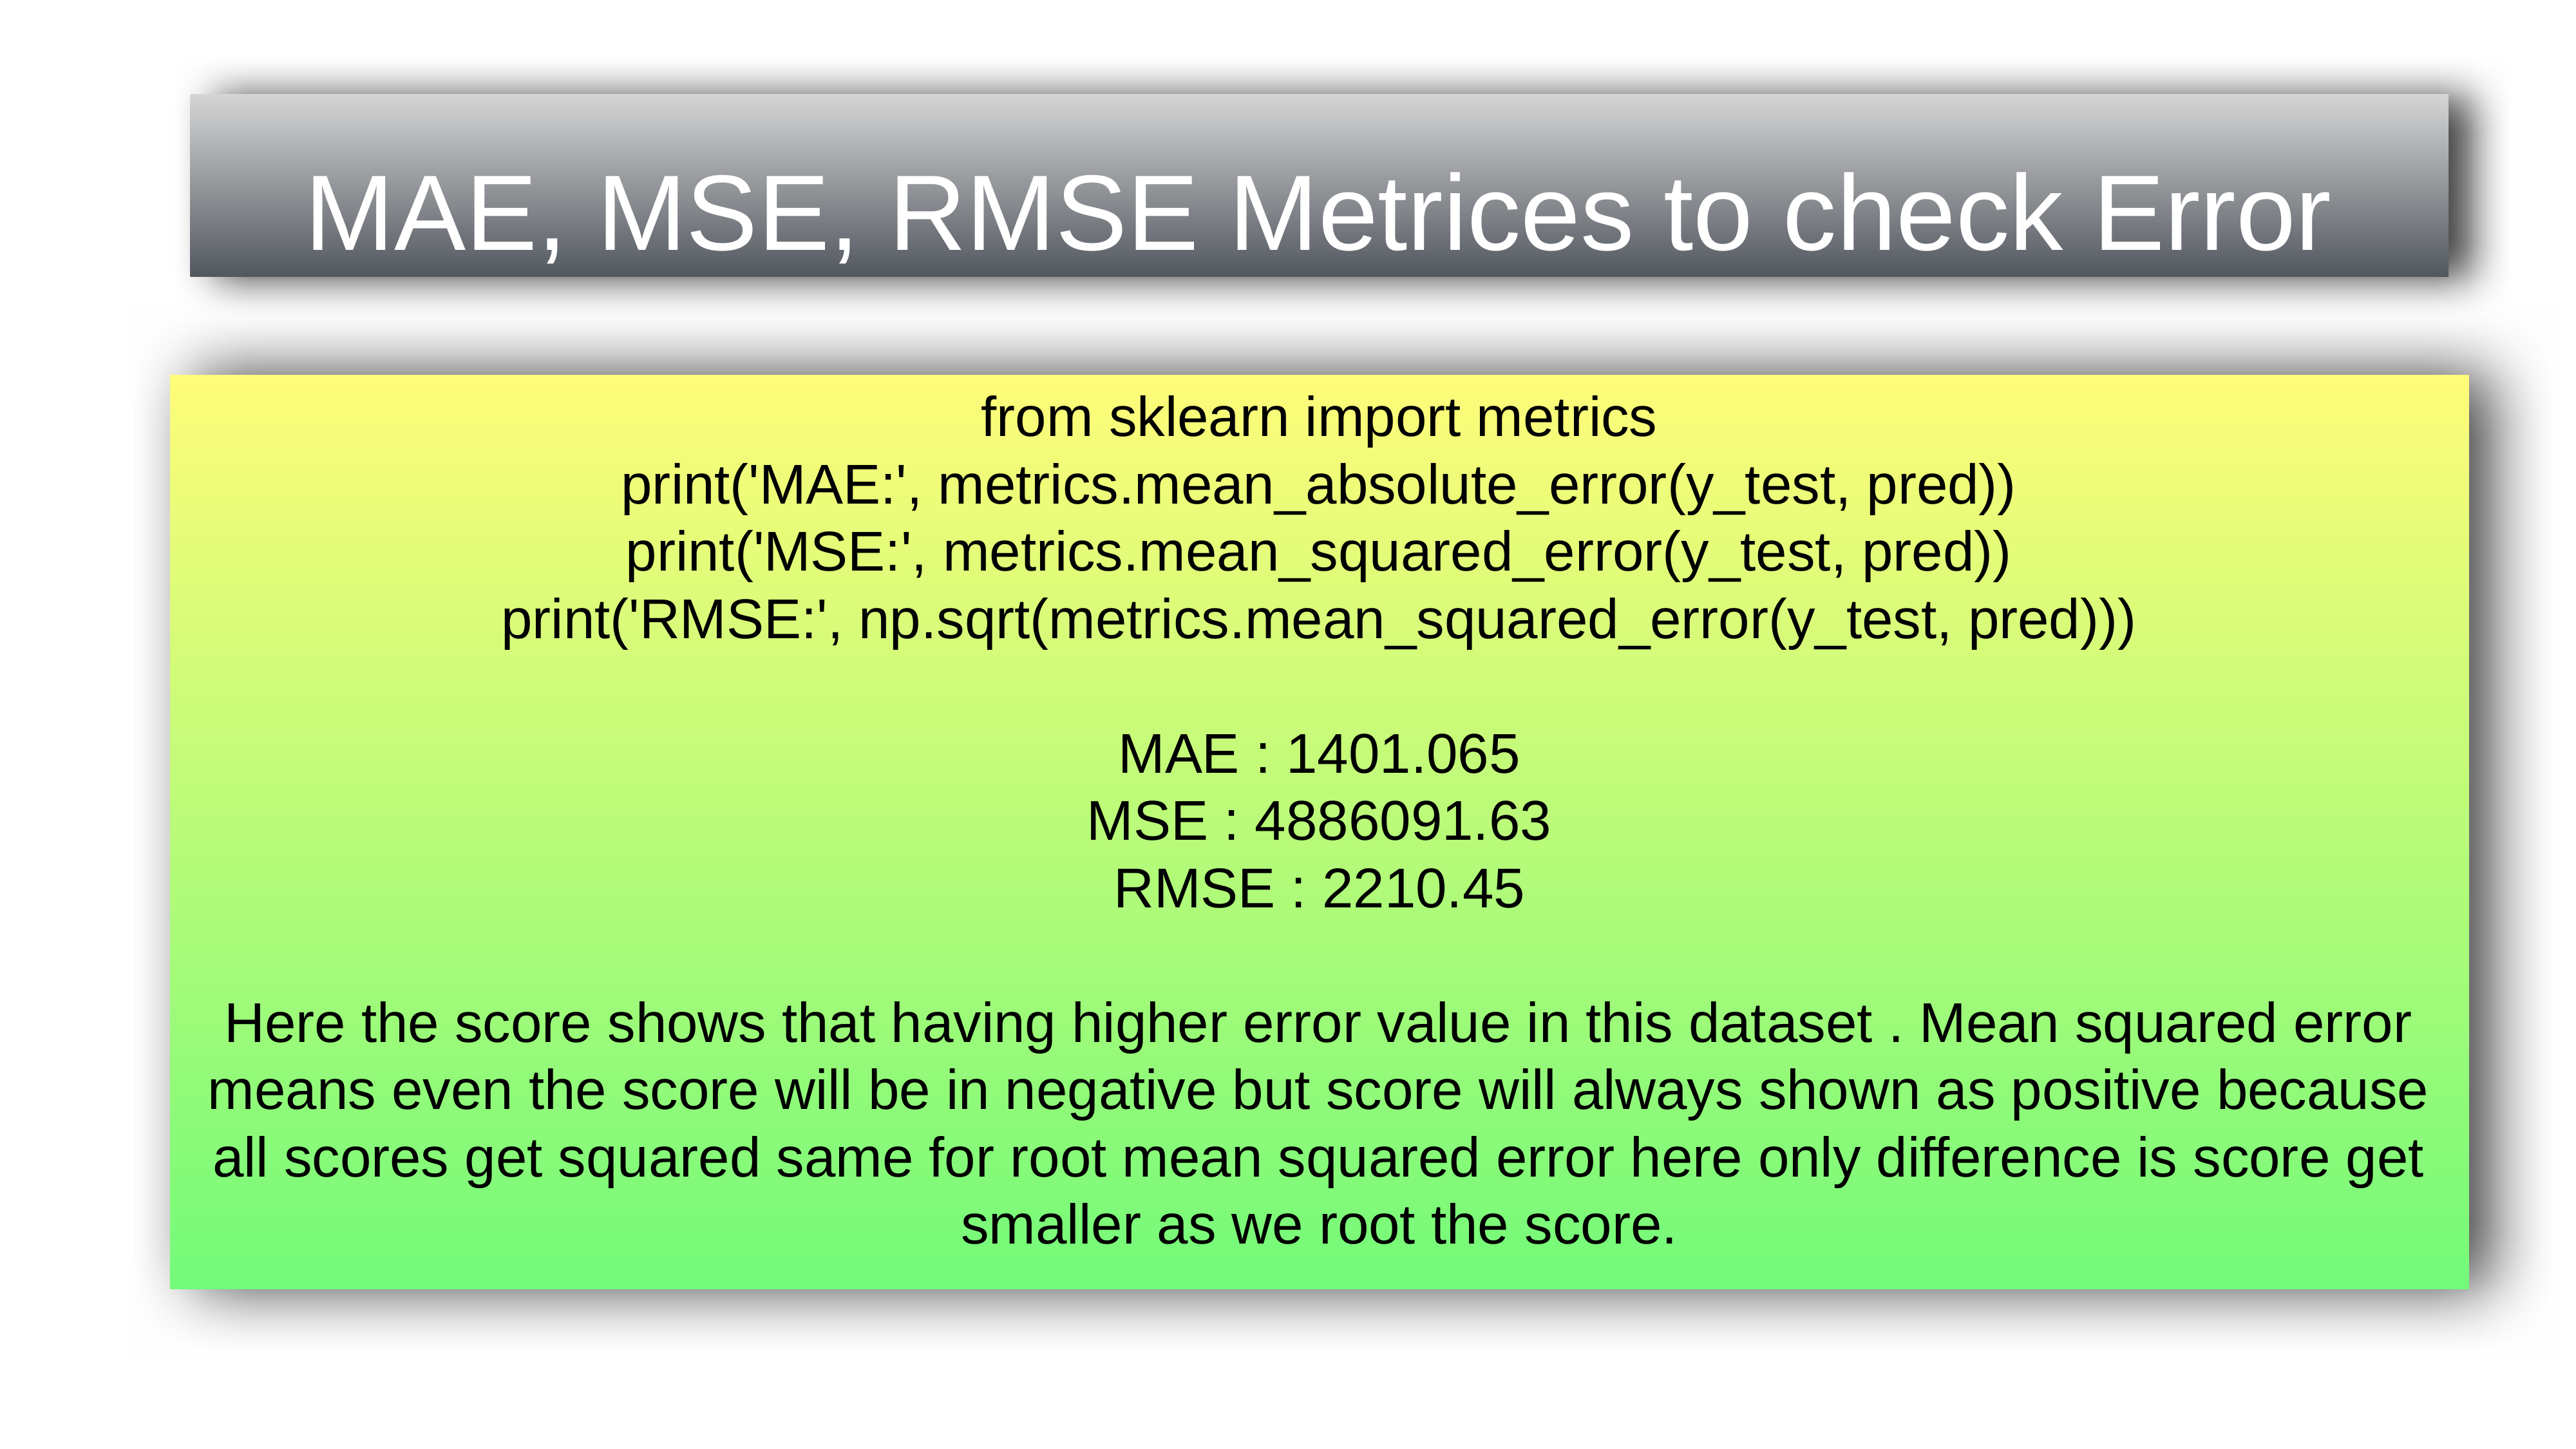

# MAE, MSE, RMSE Metrices to check Error
from sklearn import metrics
print('MAE:', metrics.mean_absolute_error(y_test, pred))
print('MSE:', metrics.mean_squared_error(y_test, pred))
print('RMSE:', np.sqrt(metrics.mean_squared_error(y_test, pred)))

MAE : 1401.065
MSE : 4886091.63
RMSE : 2210.45

Here the score shows that having higher error value in this dataset . Mean squared error means even the score will be in negative but score will always shown as positive because all scores get squared same for root mean squared error here only difference is score get smaller as we root the score.